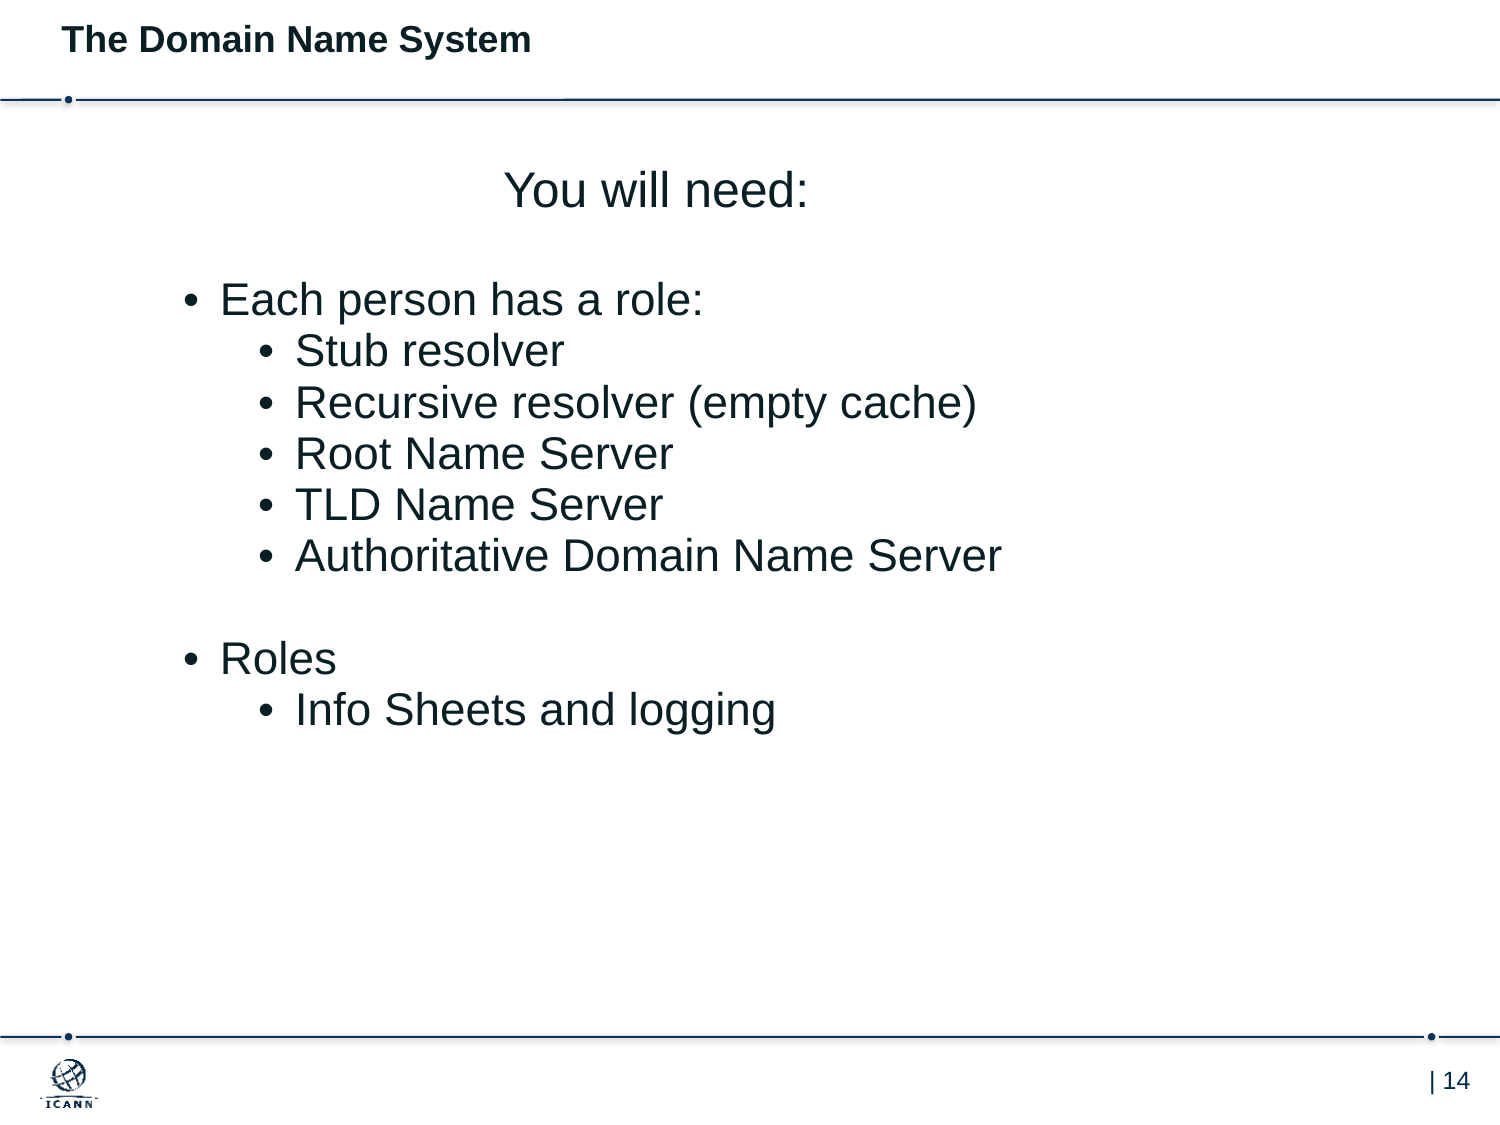

The Domain Name System
| You will need: Each person has a role: Stub resolver Recursive resolver (empty cache) Root Name Server TLD Name Server Authoritative Domain Name Server Roles Info Sheets and logging |  |
| --- | --- |
|  |  |